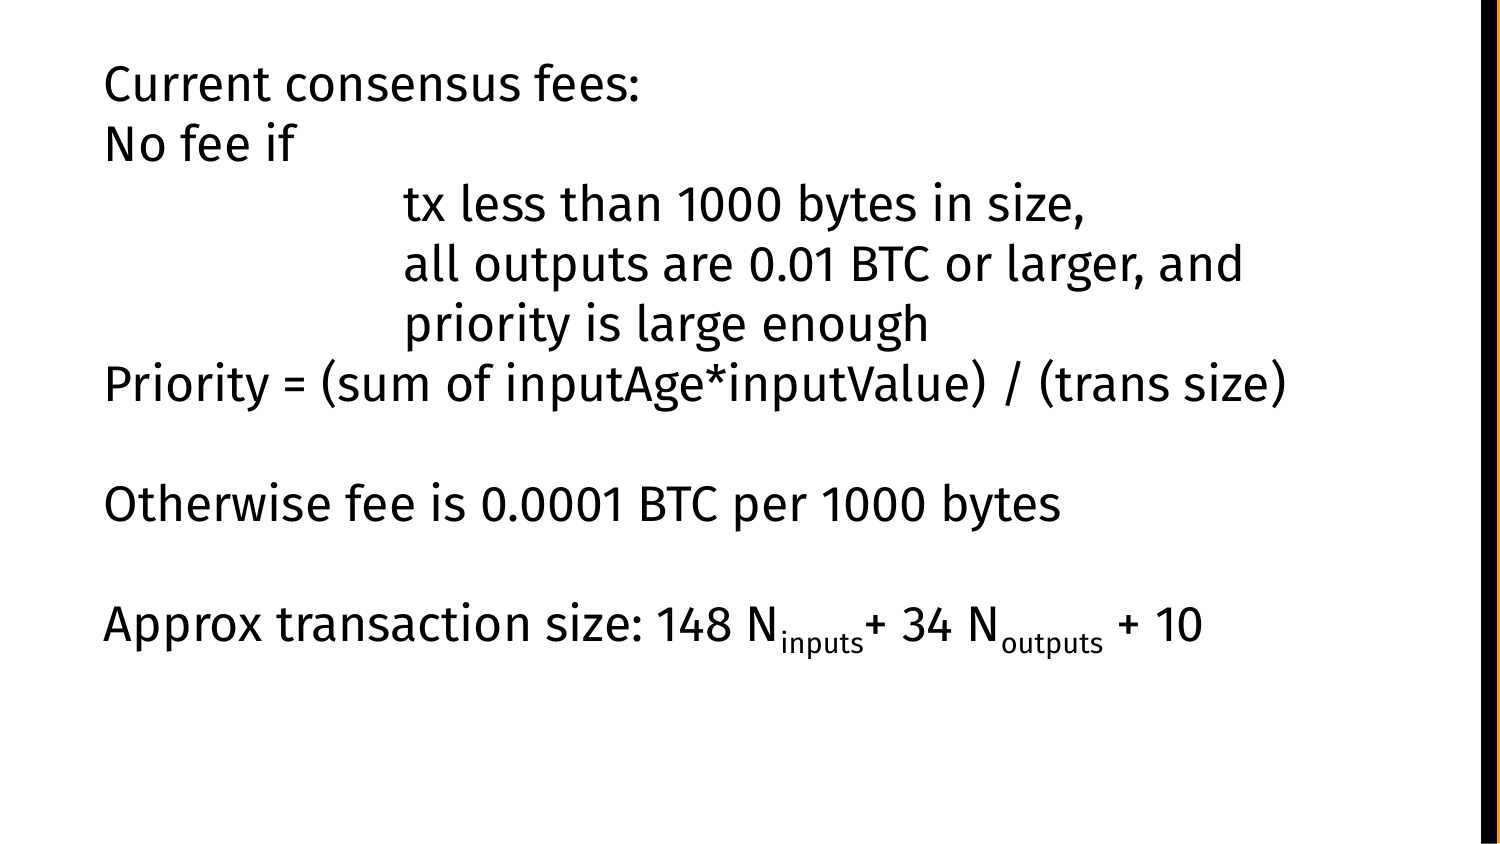

Current consensus fees:
No fee if
		tx less than 1000 bytes in size,
		all outputs are 0.01 BTC or larger, and
		priority is large enough
Priority = (sum of inputAge*inputValue) / (trans size)

Otherwise fee is 0.0001 BTC per 1000 bytes

Approx transaction size: 148 Ninputs+ 34 Noutputs + 10